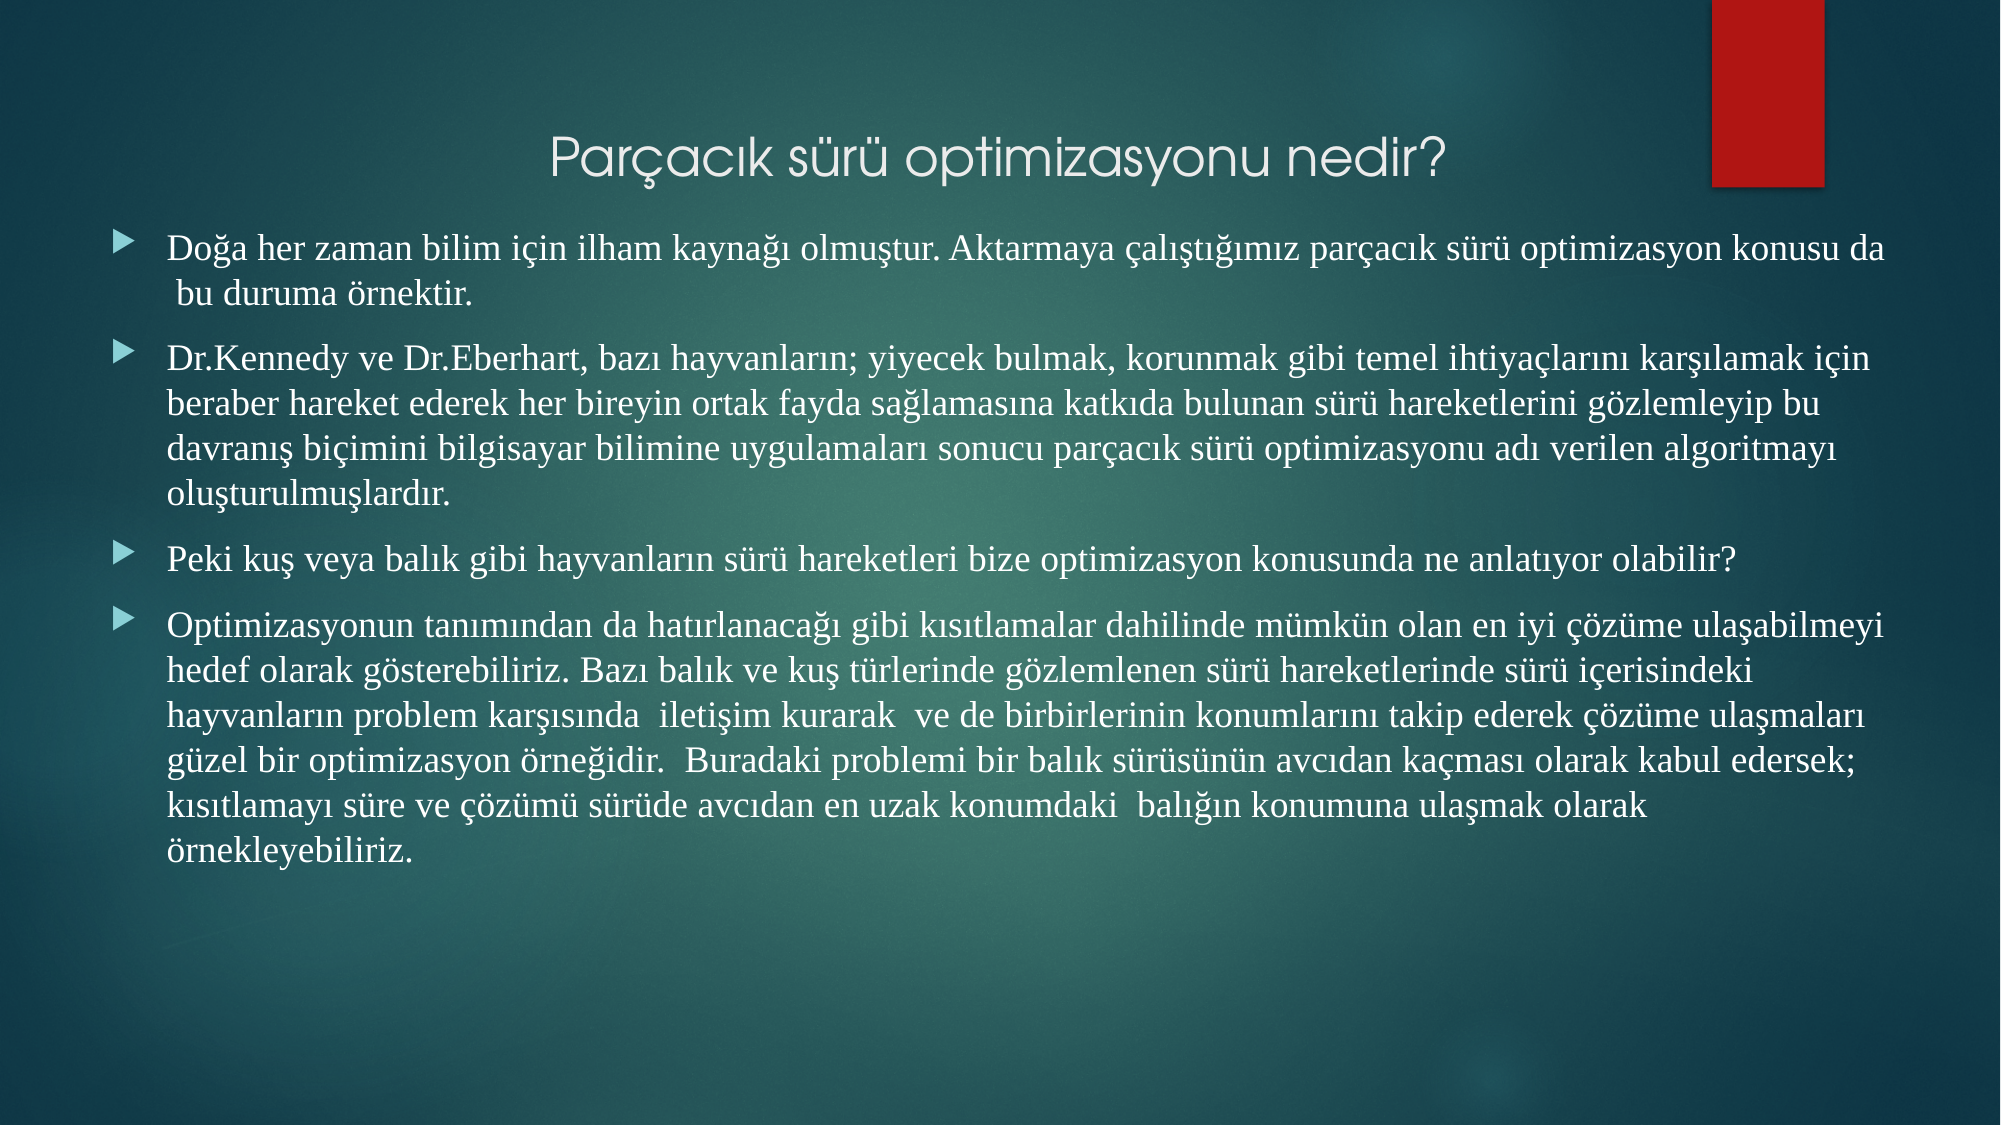

# Parçacık sürü optimizasyonu nedir?
Doğa her zaman bilim için ilham kaynağı olmuştur. Aktarmaya çalıştığımız parçacık sürü optimizasyon konusu da  bu duruma örnektir.
Dr.Kennedy ve Dr.Eberhart, bazı hayvanların; yiyecek bulmak, korunmak gibi temel ihtiyaçlarını karşılamak için beraber hareket ederek her bireyin ortak fayda sağlamasına katkıda bulunan sürü hareketlerini gözlemleyip bu davranış biçimini bilgisayar bilimine uygulamaları sonucu parçacık sürü optimizasyonu adı verilen algoritmayı oluşturulmuşlardır.
Peki kuş veya balık gibi hayvanların sürü hareketleri bize optimizasyon konusunda ne anlatıyor olabilir?
Optimizasyonun tanımından da hatırlanacağı gibi kısıtlamalar dahilinde mümkün olan en iyi çözüme ulaşabilmeyi hedef olarak gösterebiliriz. Bazı balık ve kuş türlerinde gözlemlenen sürü hareketlerinde sürü içerisindeki hayvanların problem karşısında  iletişim kurarak  ve de birbirlerinin konumlarını takip ederek çözüme ulaşmaları güzel bir optimizasyon örneğidir.  Buradaki problemi bir balık sürüsünün avcıdan kaçması olarak kabul edersek; kısıtlamayı süre ve çözümü sürüde avcıdan en uzak konumdaki  balığın konumuna ulaşmak olarak örnekleyebiliriz.